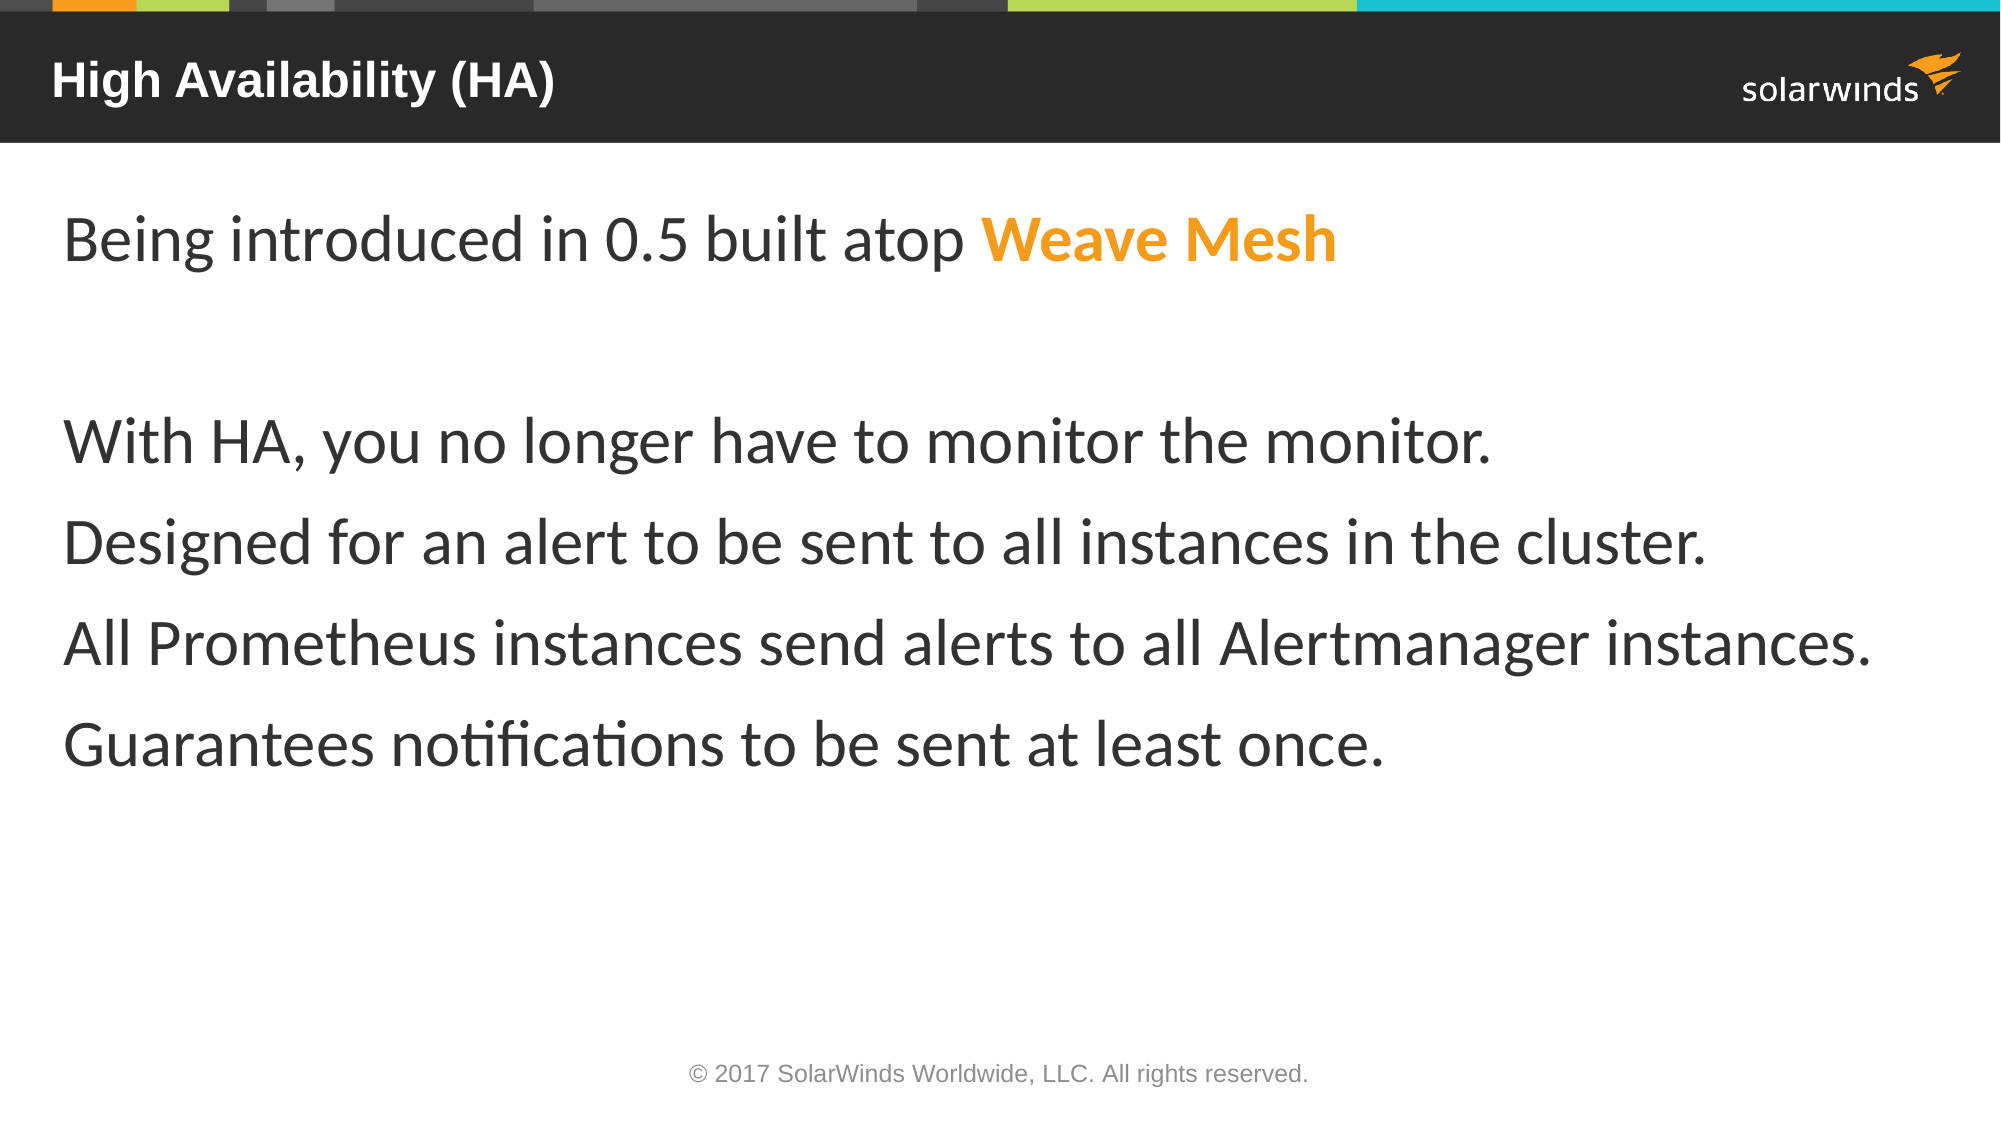

# High Availability (HA)
Being introduced in 0.5 built atop Weave Mesh

With HA, you no longer have to monitor the monitor.
Designed for an alert to be sent to all instances in the cluster.
All Prometheus instances send alerts to all Alertmanager instances.
Guarantees notifications to be sent at least once.
© 2017 SolarWinds Worldwide, LLC. All rights reserved.